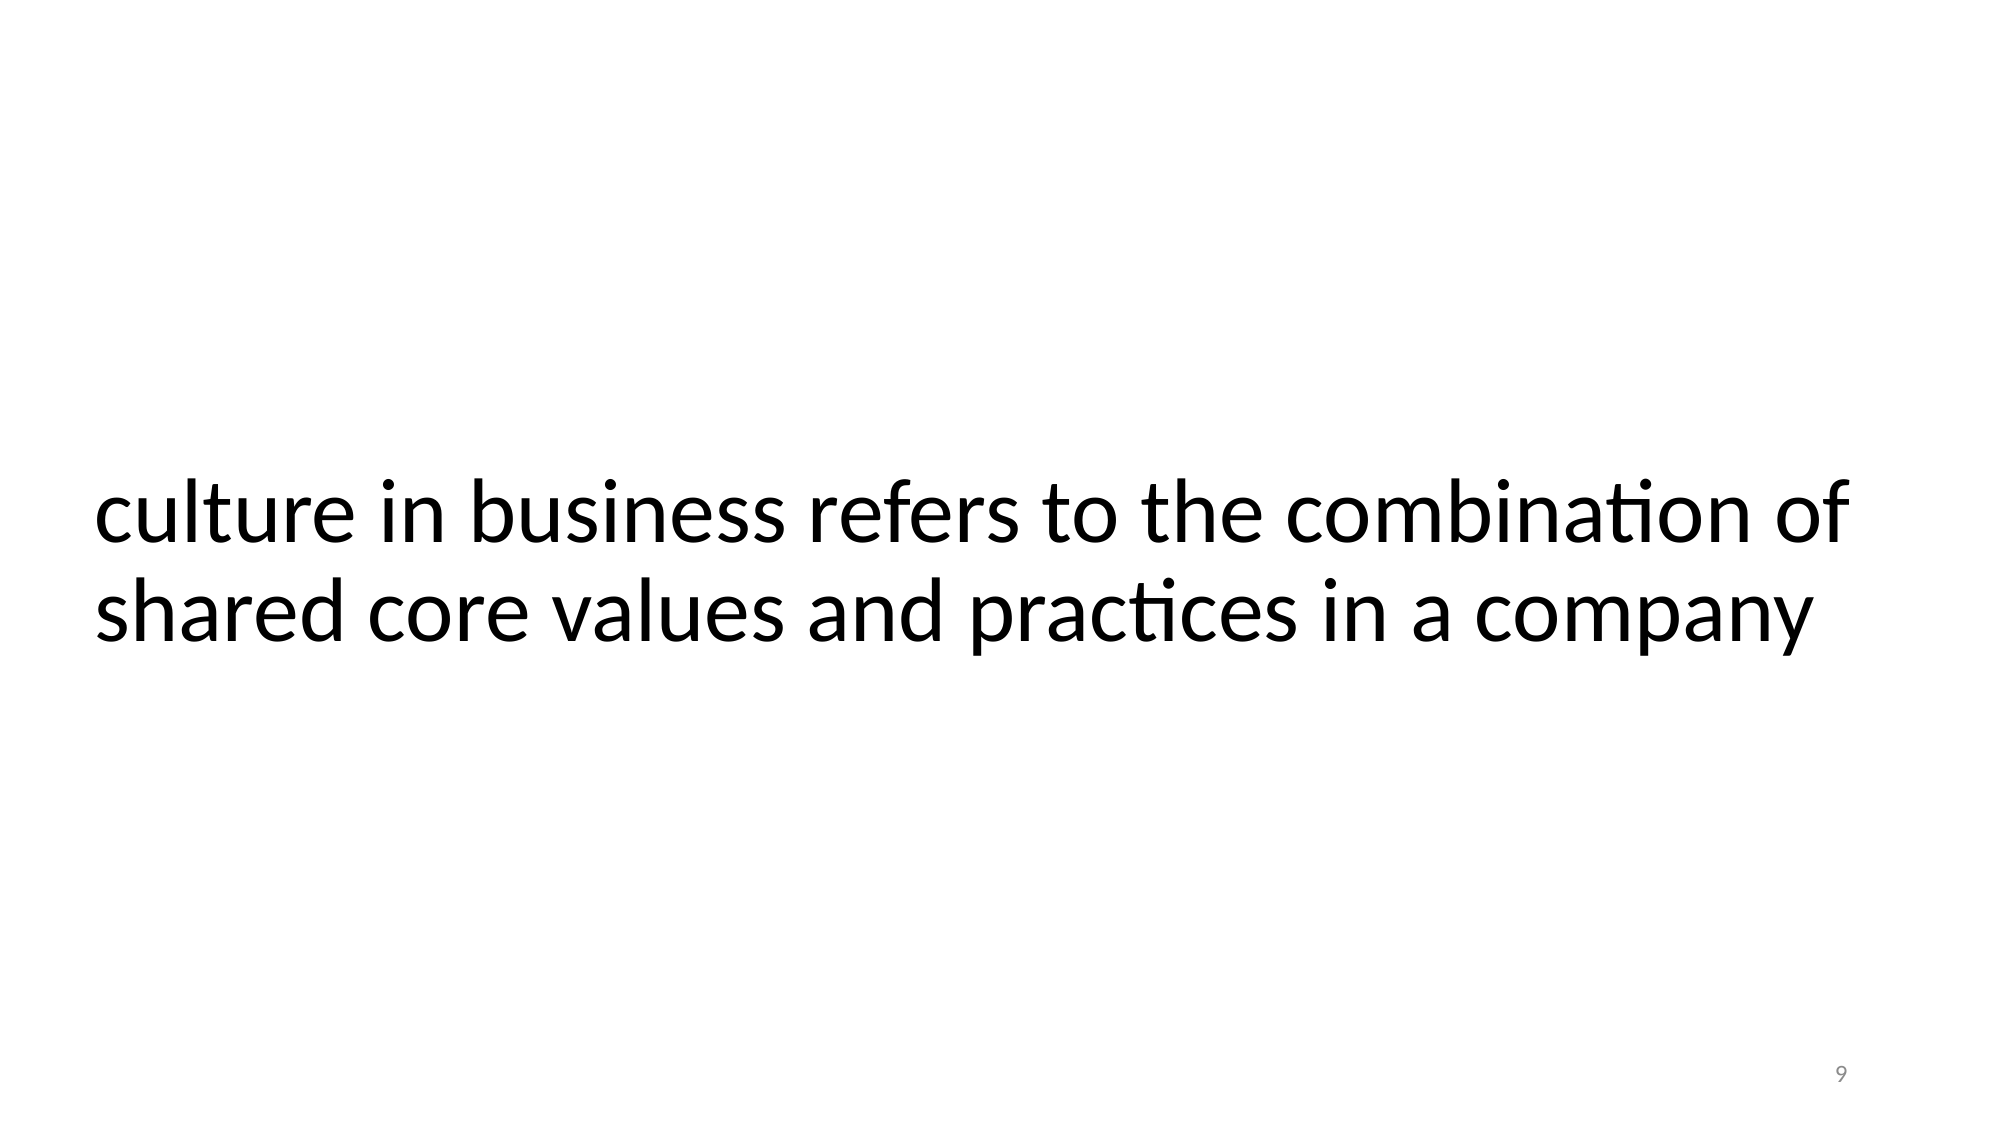

# culture in business refers to the combination of shared core values and practices in a company
9